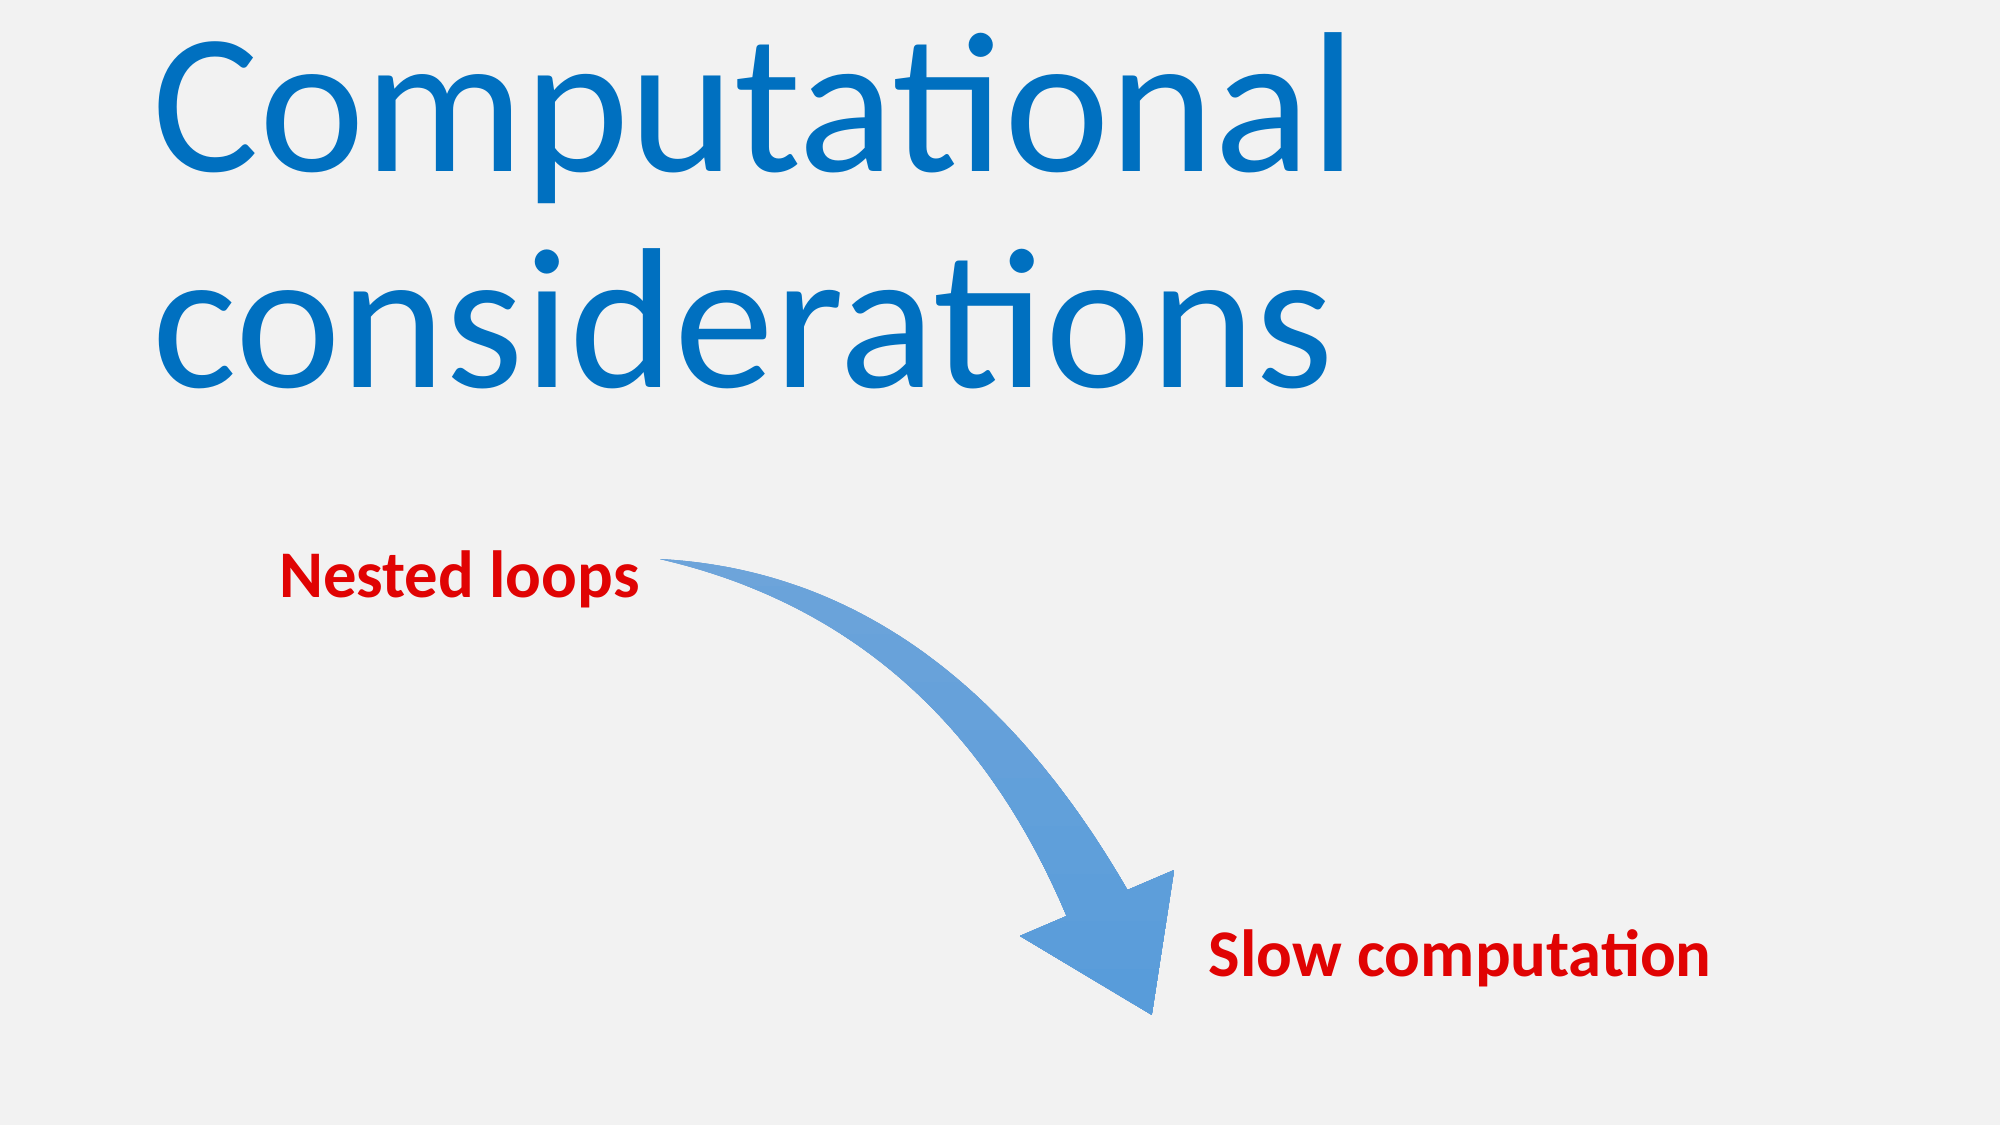

# Computational considerations
Nested loops
Slow computation